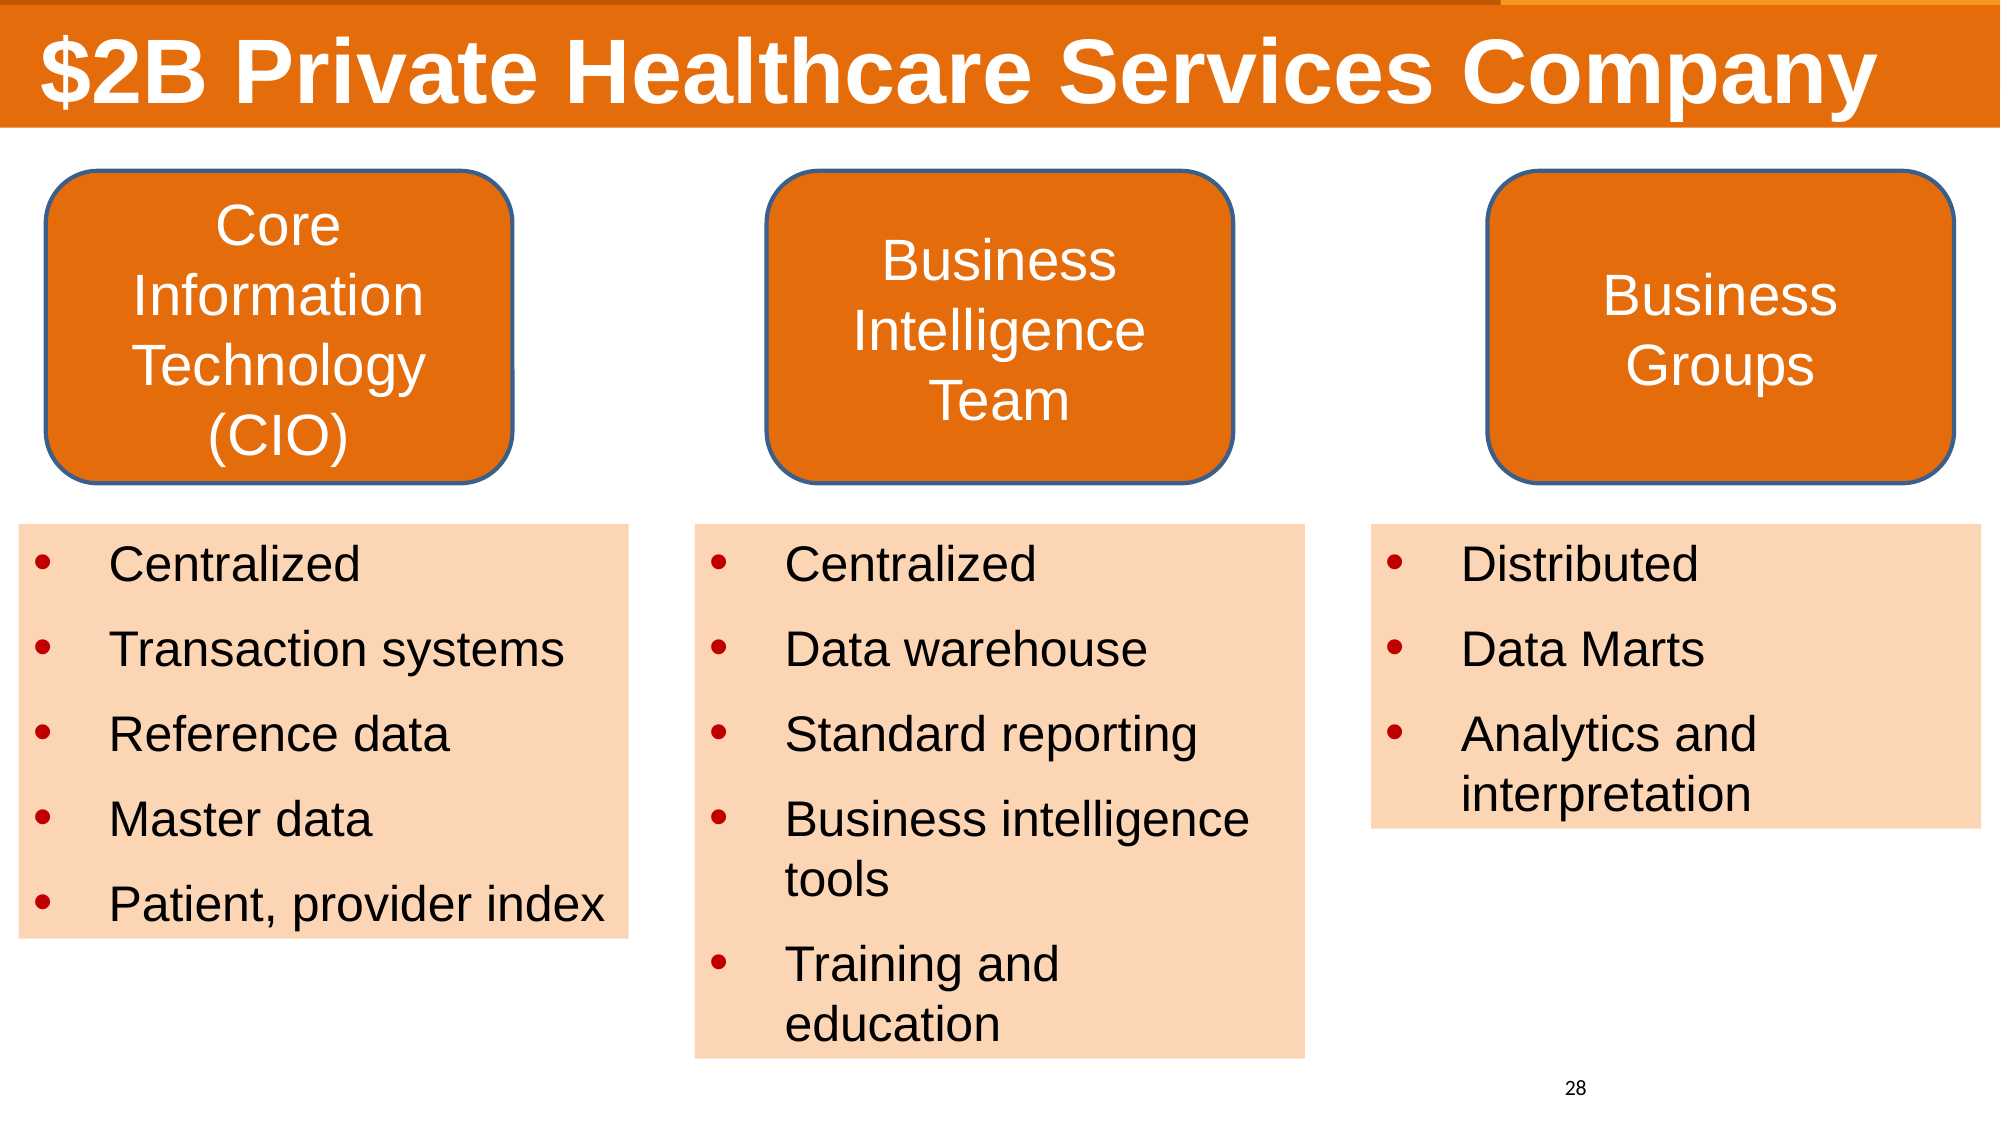

$2B Private Healthcare Services Company
Core Information Technology (CIO)
Business Intelligence Team
Business Groups
Centralized
Transaction systems
Reference data
Master data
Patient, provider index
Centralized
Data warehouse
Standard reporting
Business intelligence tools
Training and education
Distributed
Data Marts
Analytics and interpretation
28